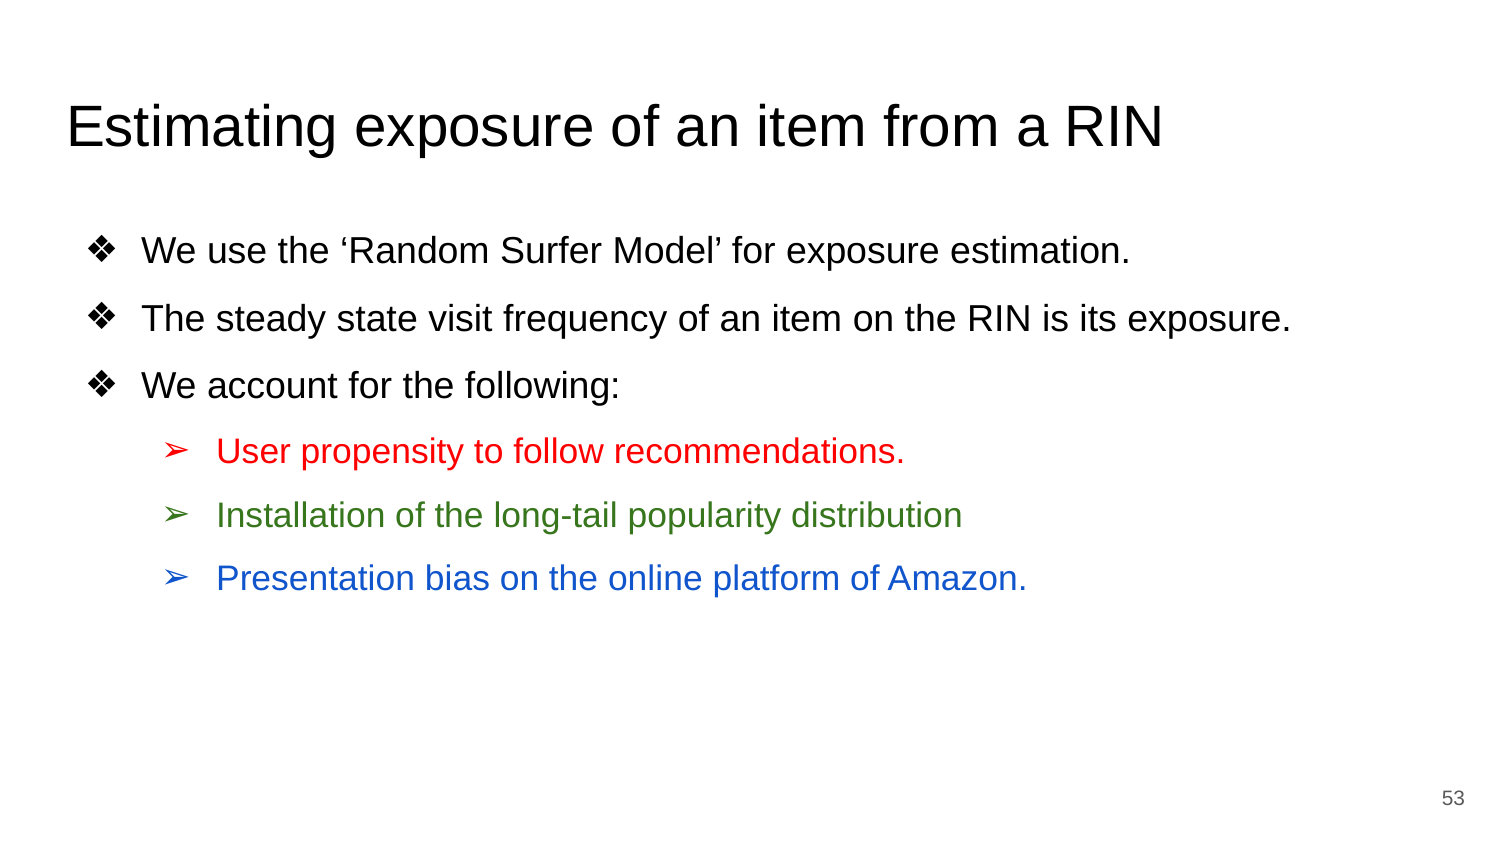

# Estimating exposure of an item from a RIN
We use the ‘Random Surfer Model’ for exposure estimation.
The steady state visit frequency of an item on the RIN is its exposure.
We account for the following:
User propensity to follow recommendations.
Installation of the long-tail popularity distribution
Presentation bias on the online platform of Amazon.
53